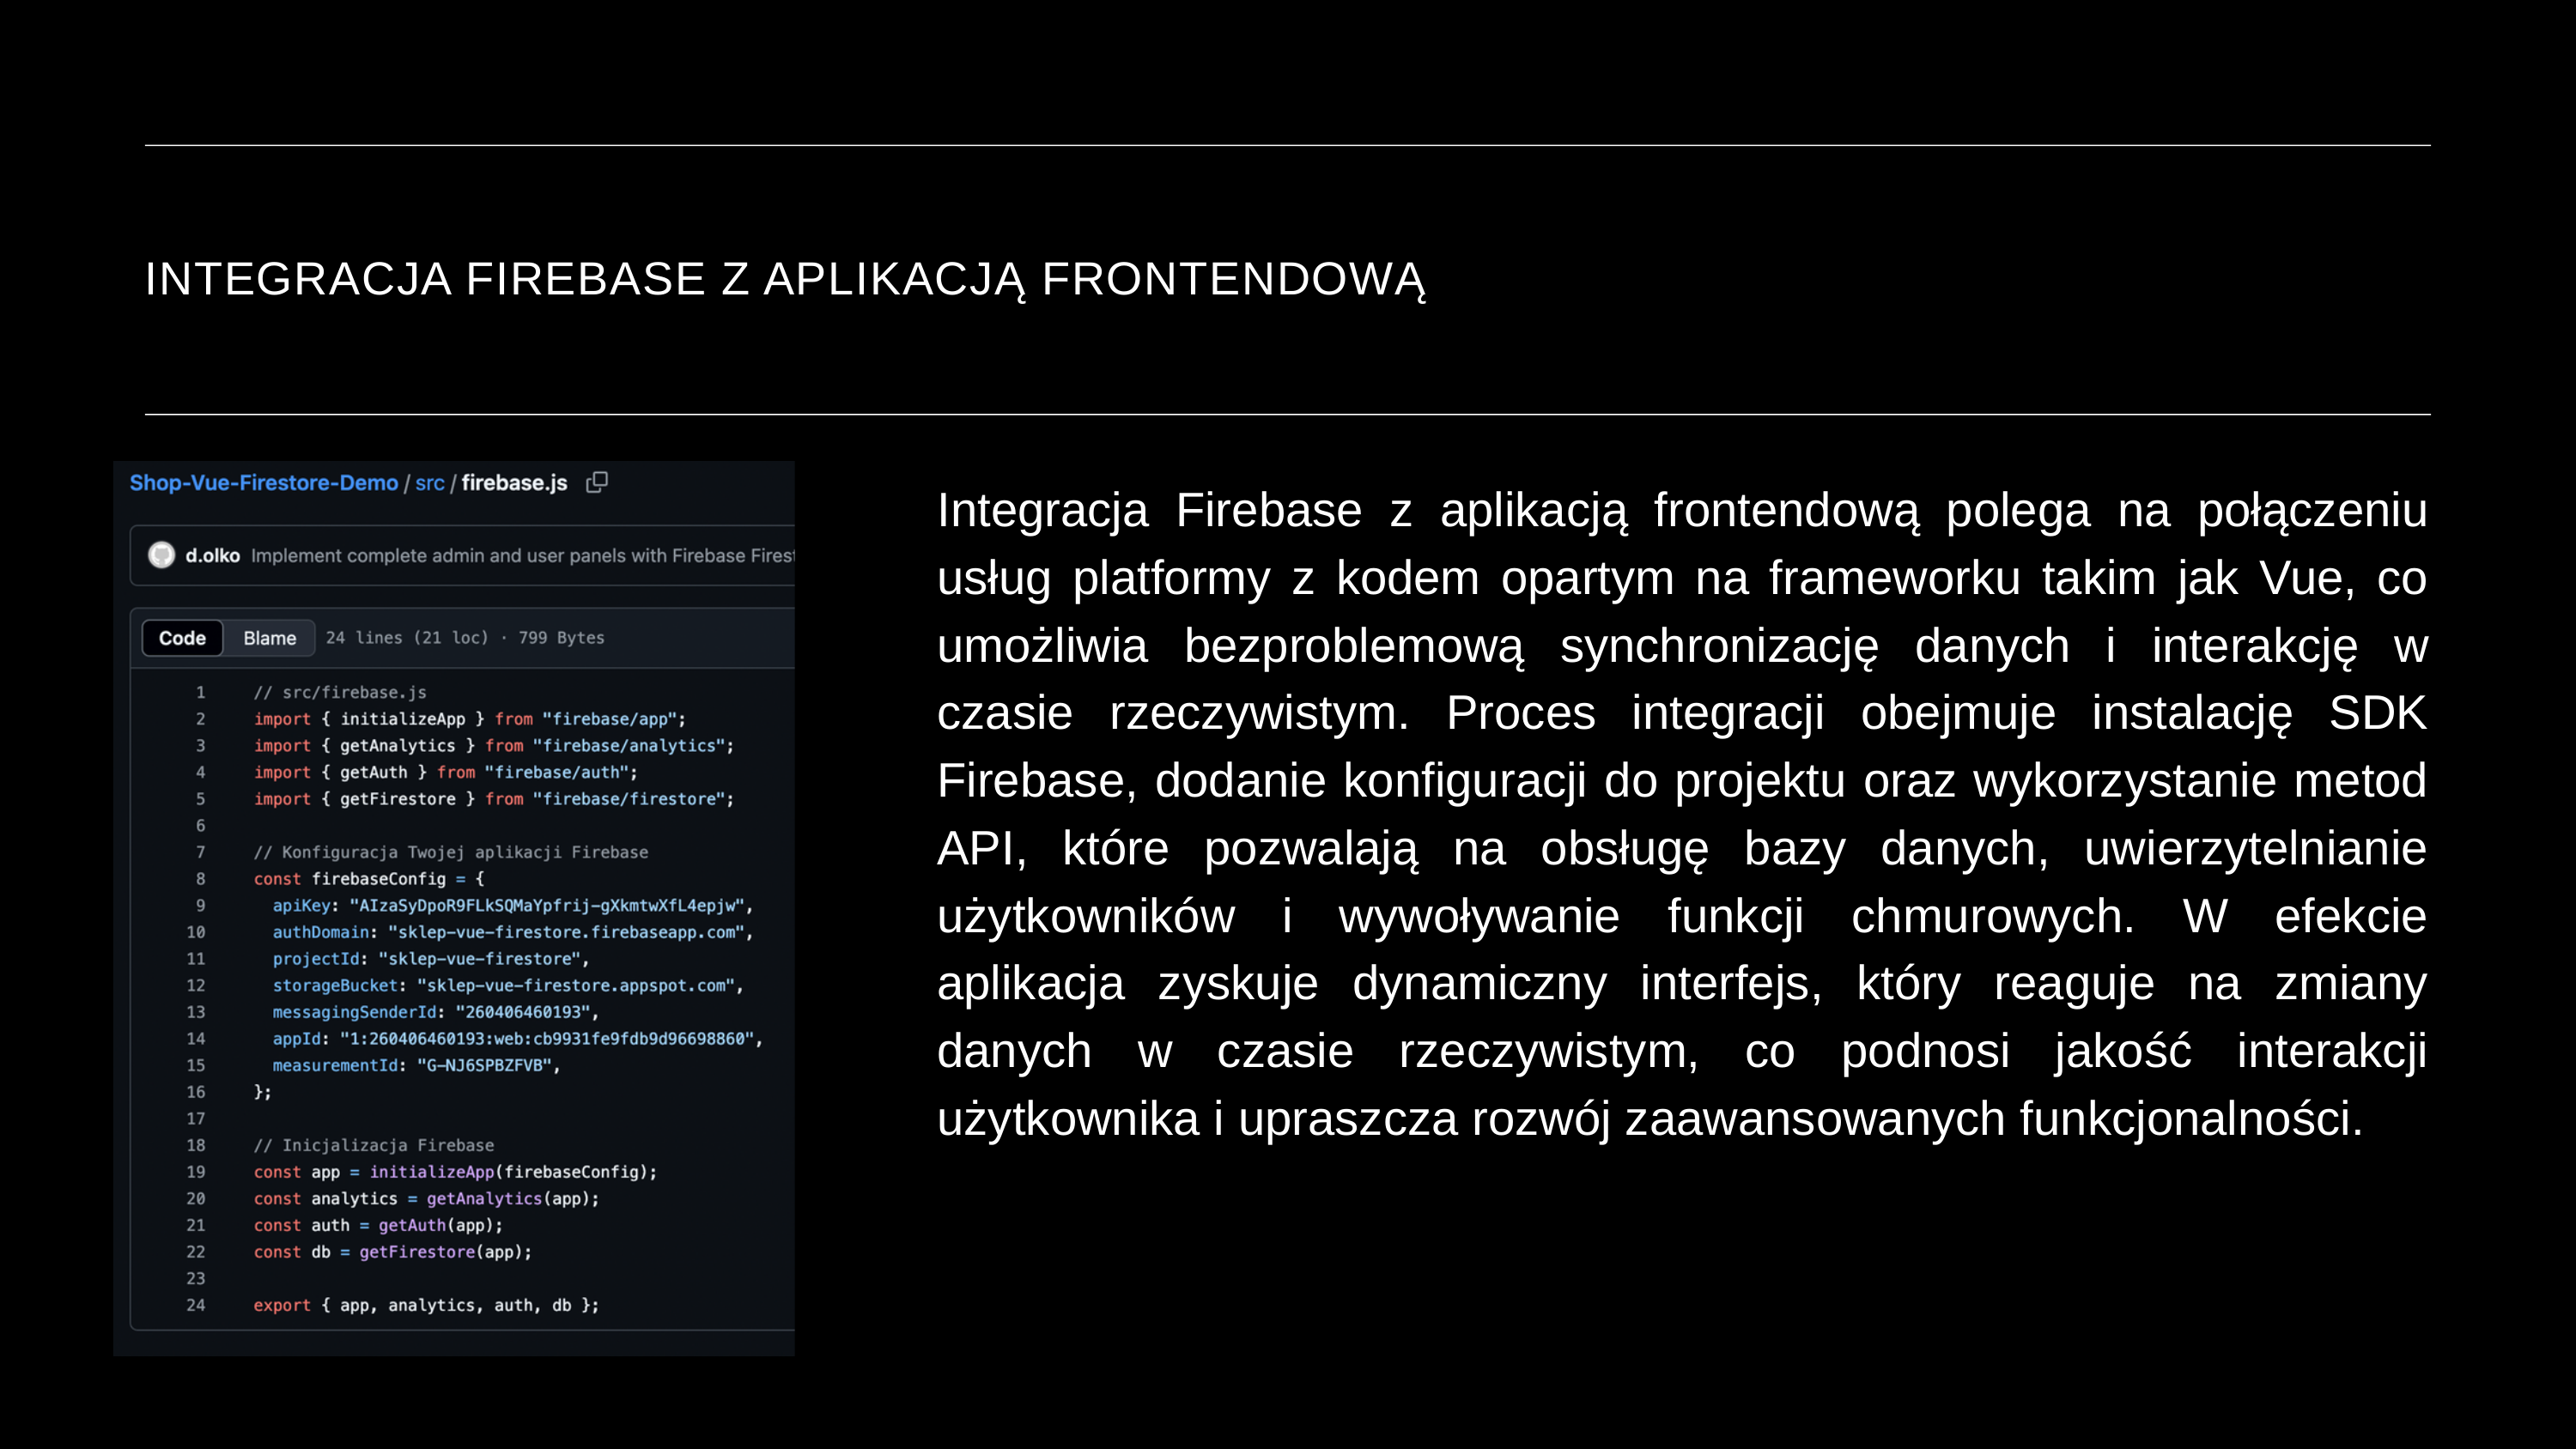

INTEGRACJA FIREBASE Z APLIKACJĄ FRONTENDOWĄ

Integracja Firebase z aplikacją frontendową polega na połączeniu usług platformy z kodem opartym na frameworku takim jak Vue, co umożliwia bezproblemową synchronizację danych i interakcję w czasie rzeczywistym. Proces integracji obejmuje instalację SDK Firebase, dodanie konfiguracji do projektu oraz wykorzystanie metod API, które pozwalają na obsługę bazy danych, uwierzytelnianie użytkowników i wywoływanie funkcji chmurowych. W efekcie aplikacja zyskuje dynamiczny interfejs, który reaguje na zmiany danych w czasie rzeczywistym, co podnosi jakość interakcji użytkownika i upraszcza rozwój zaawansowanych funkcjonalności.